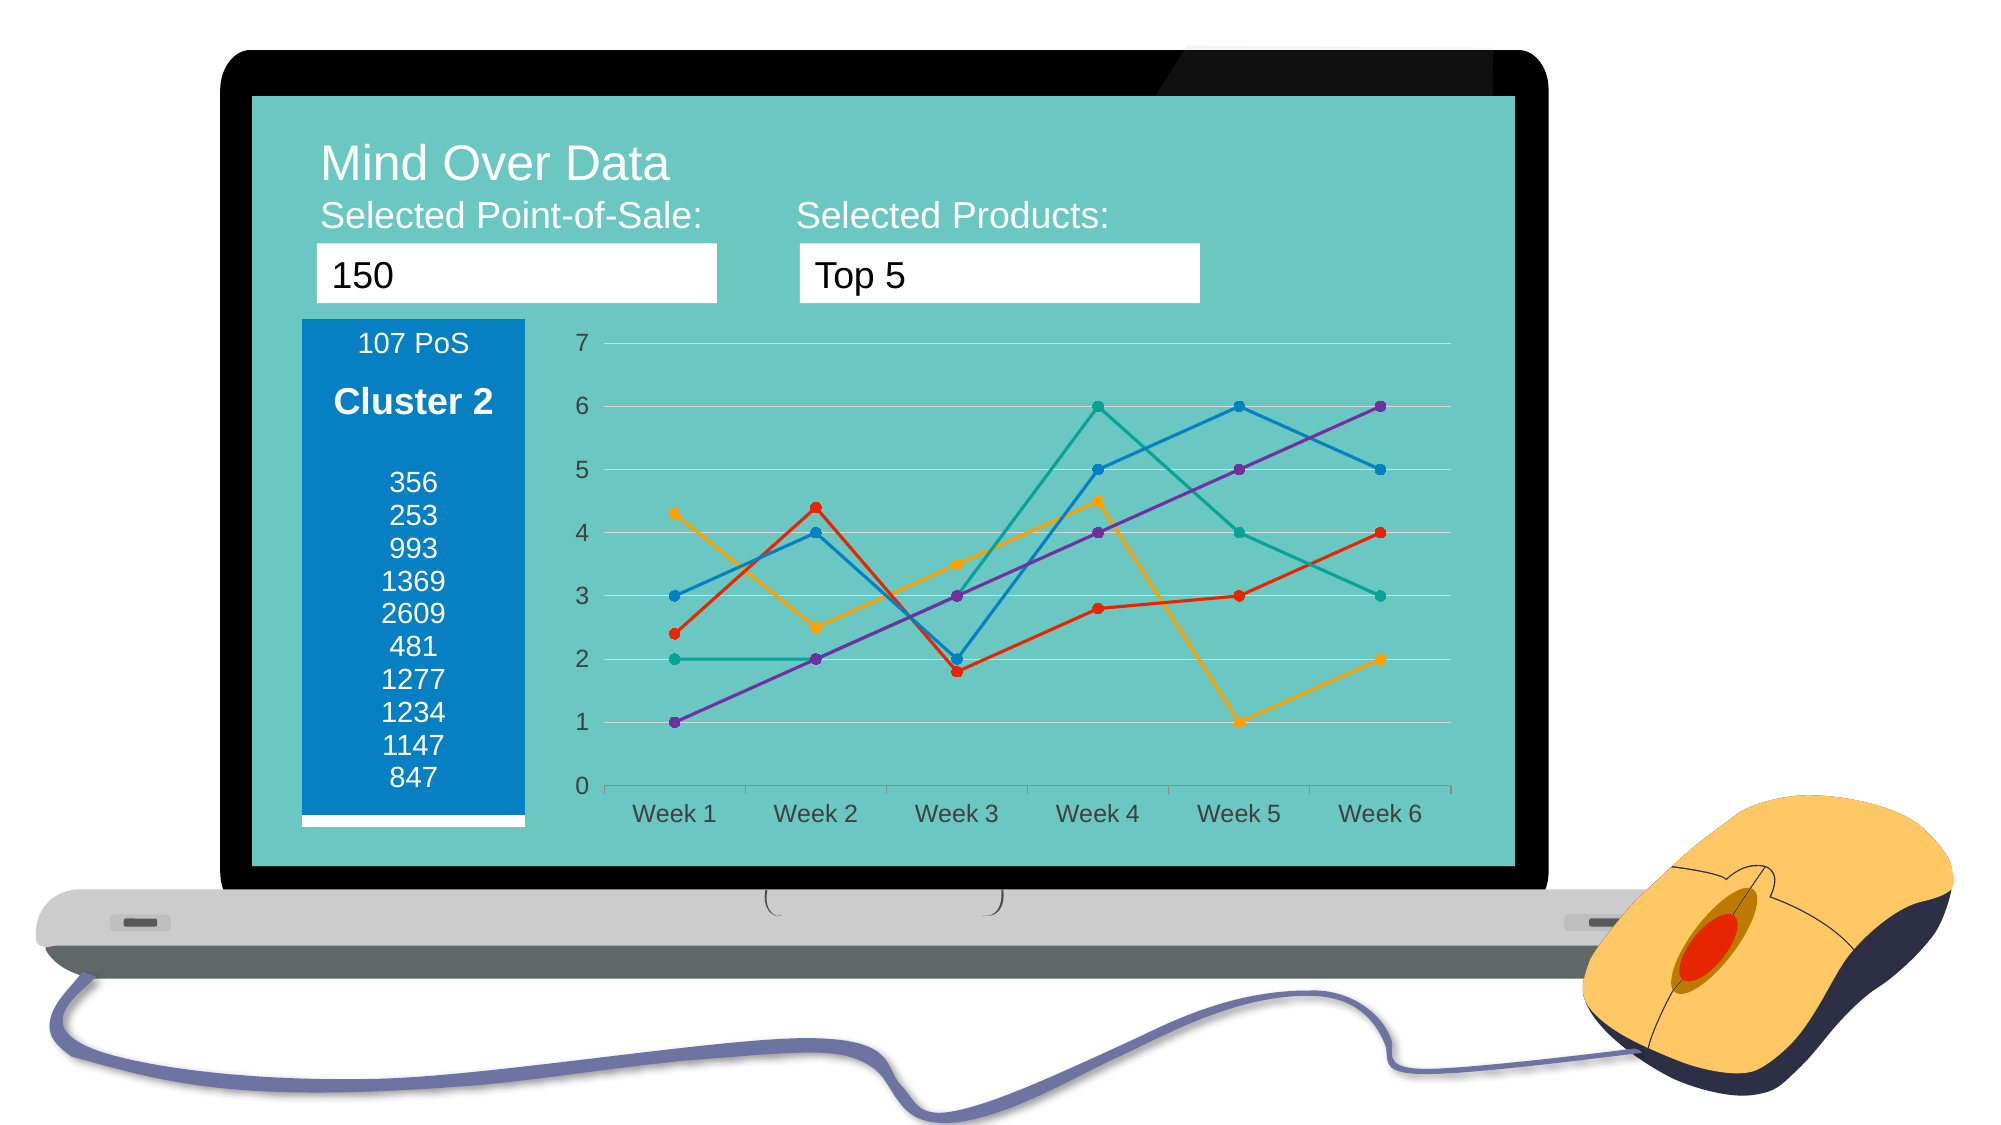

Mind Over Data
Selected Point-of-Sale:

Selected Products:

150
Top 5
| 107 PoS |  |  |
| --- | --- | --- |
| Cluster 2 |  |  |
|  | 356 253 993 1369 2609 481 1277 1234 1147 847 |  |

### Chart

| Category | Series 1 | Series 2 | Series 3 | Series 4 | Series 5 |
|---|---|---|---|---|---|
| Week 1 | 4.3 | 2.4 | 2.0 | 3.0 | 1.0 |
| Week 2 | 2.5 | 4.4 | 2.0 | 4.0 | 2.0 |
| Week 3 | 3.5 | 1.8 | 3.0 | 2.0 | 3.0 |
| Week 4 | 4.5 | 2.8 | 6.0 | 5.0 | 4.0 |
| Week 5 | 1.0 | 3.0 | 4.0 | 6.0 | 5.0 |
| Week 6 | 2.0 | 4.0 | 3.0 | 5.0 | 6.0 |